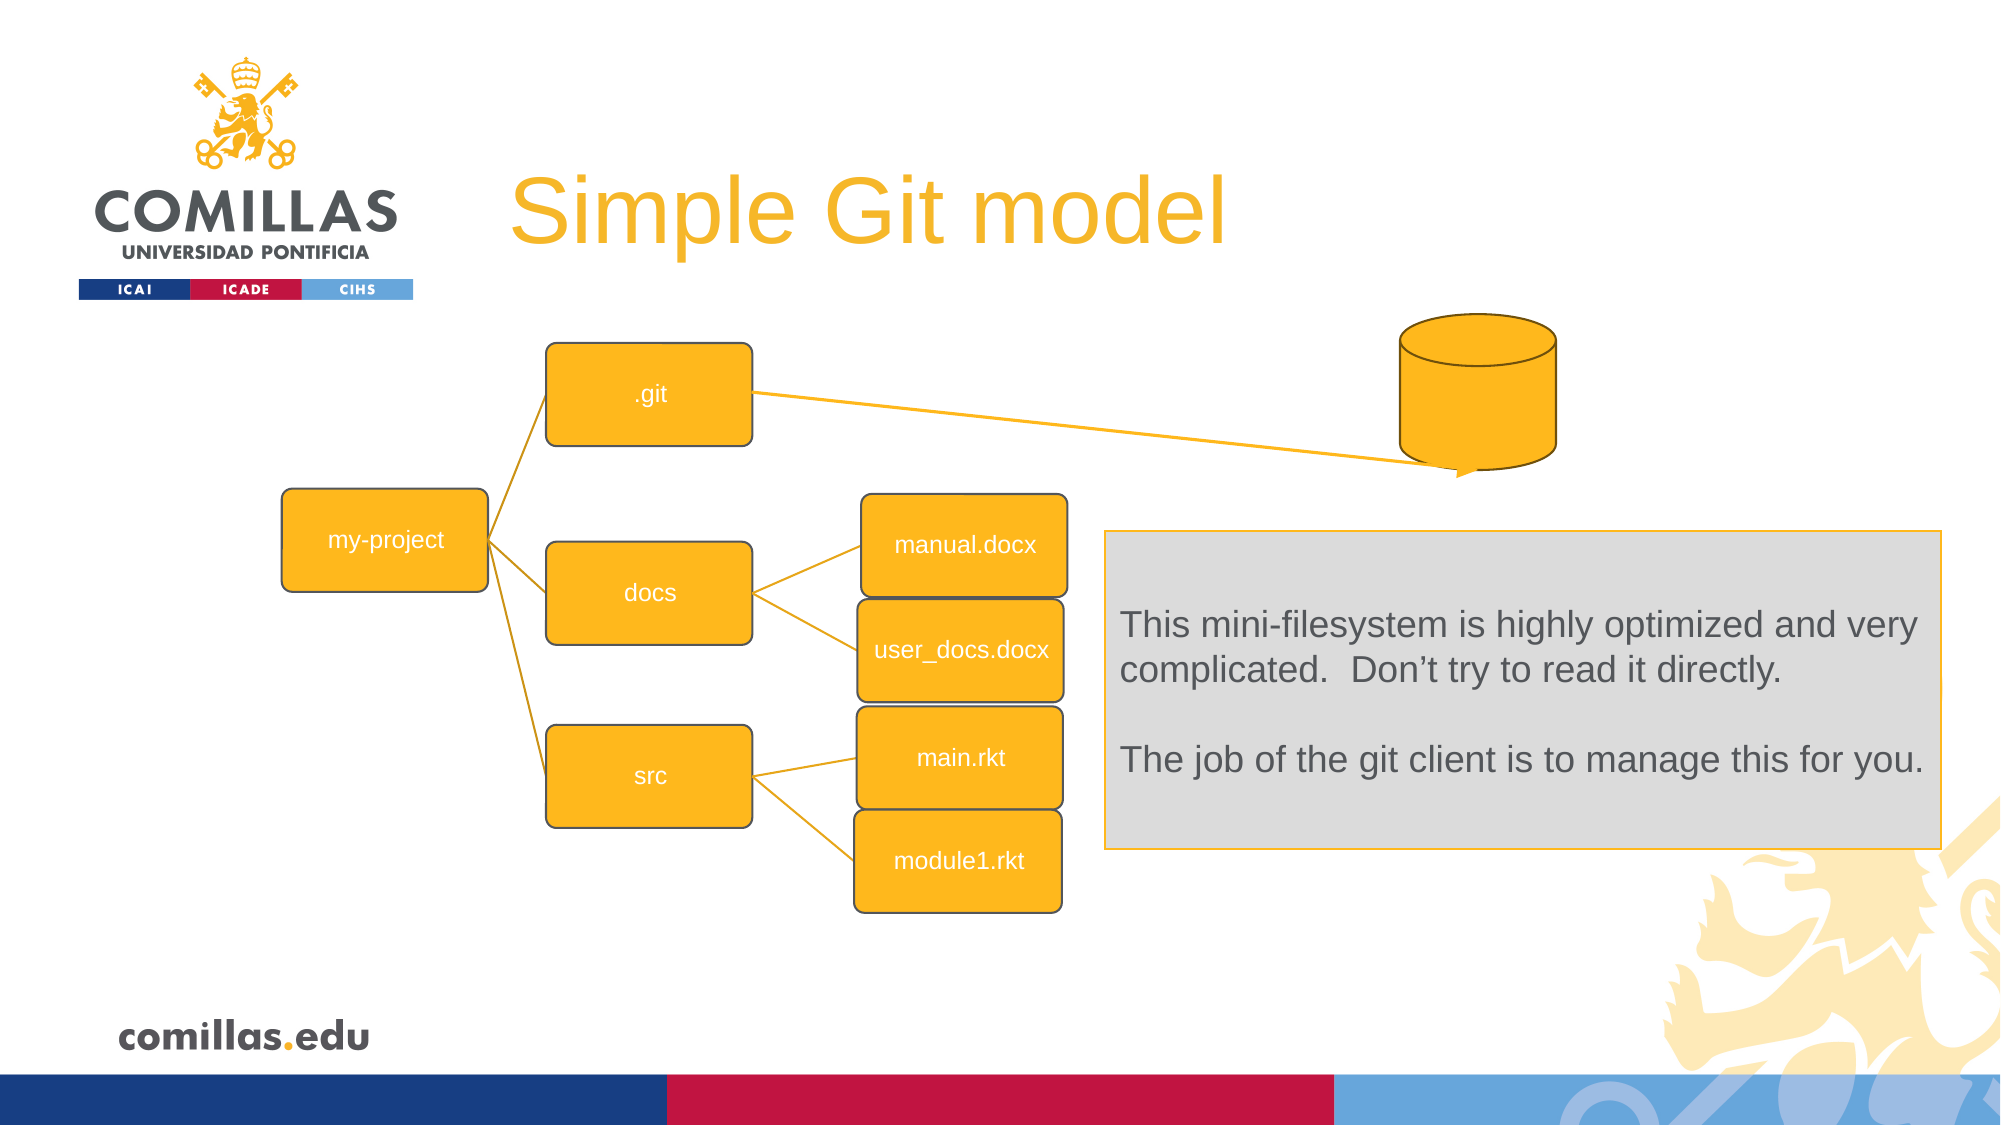

# Simple Git model

my-project

.git

docs

manual.docx

user_docs.docx

src

main.rkt

module1.rkt
This mini-filesystem is highly optimized and very complicated.  Don’t try to read it directly.

The job of the git client is to manage this for you.